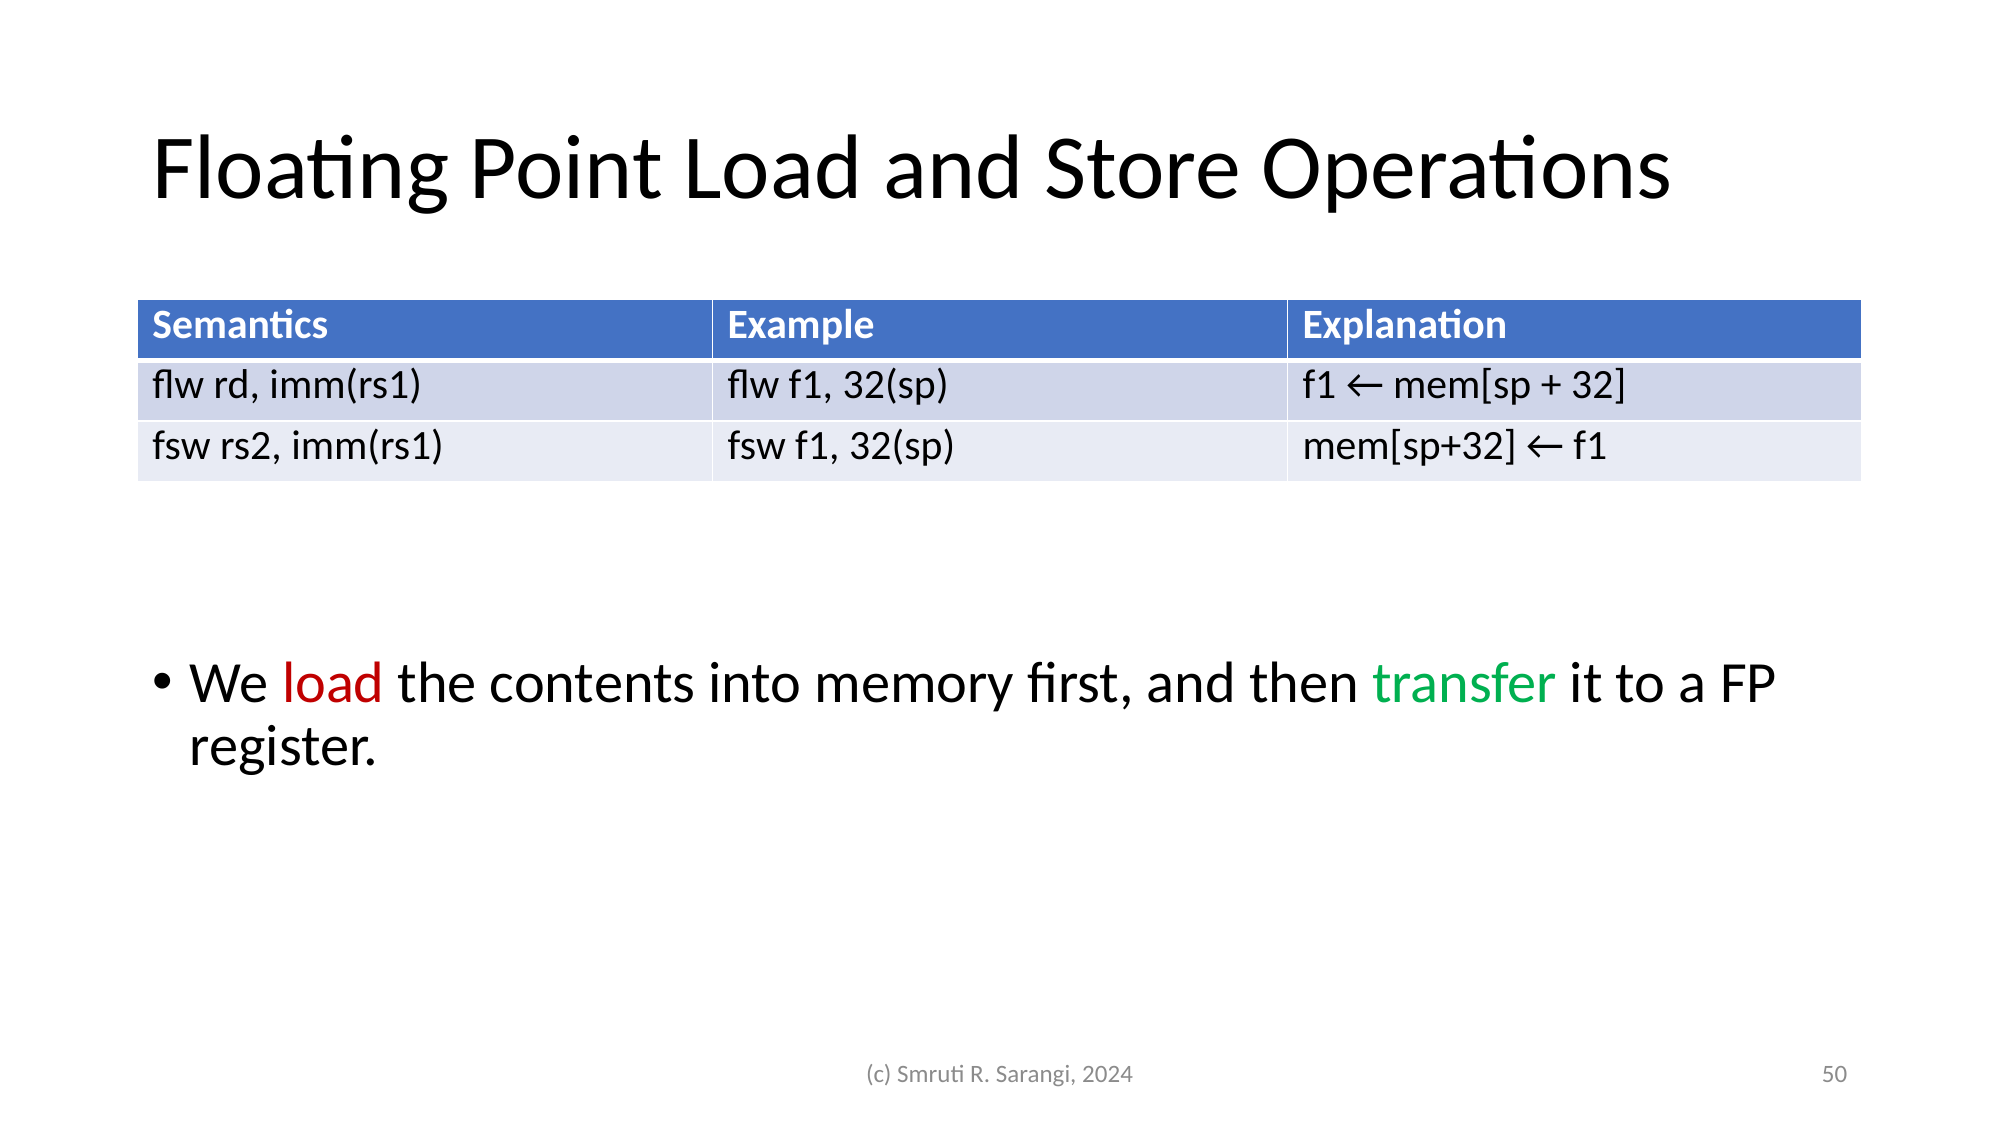

# Floating Point Load and Store Operations
| Semantics | Example | Explanation |
| --- | --- | --- |
| flw rd, imm(rs1) | flw f1, 32(sp) | f1 ← mem[sp + 32] |
| fsw rs2, imm(rs1) | fsw f1, 32(sp) | mem[sp+32] ← f1 |
We load the contents into memory first, and then transfer it to a FP register.
(c) Smruti R. Sarangi, 2024
50